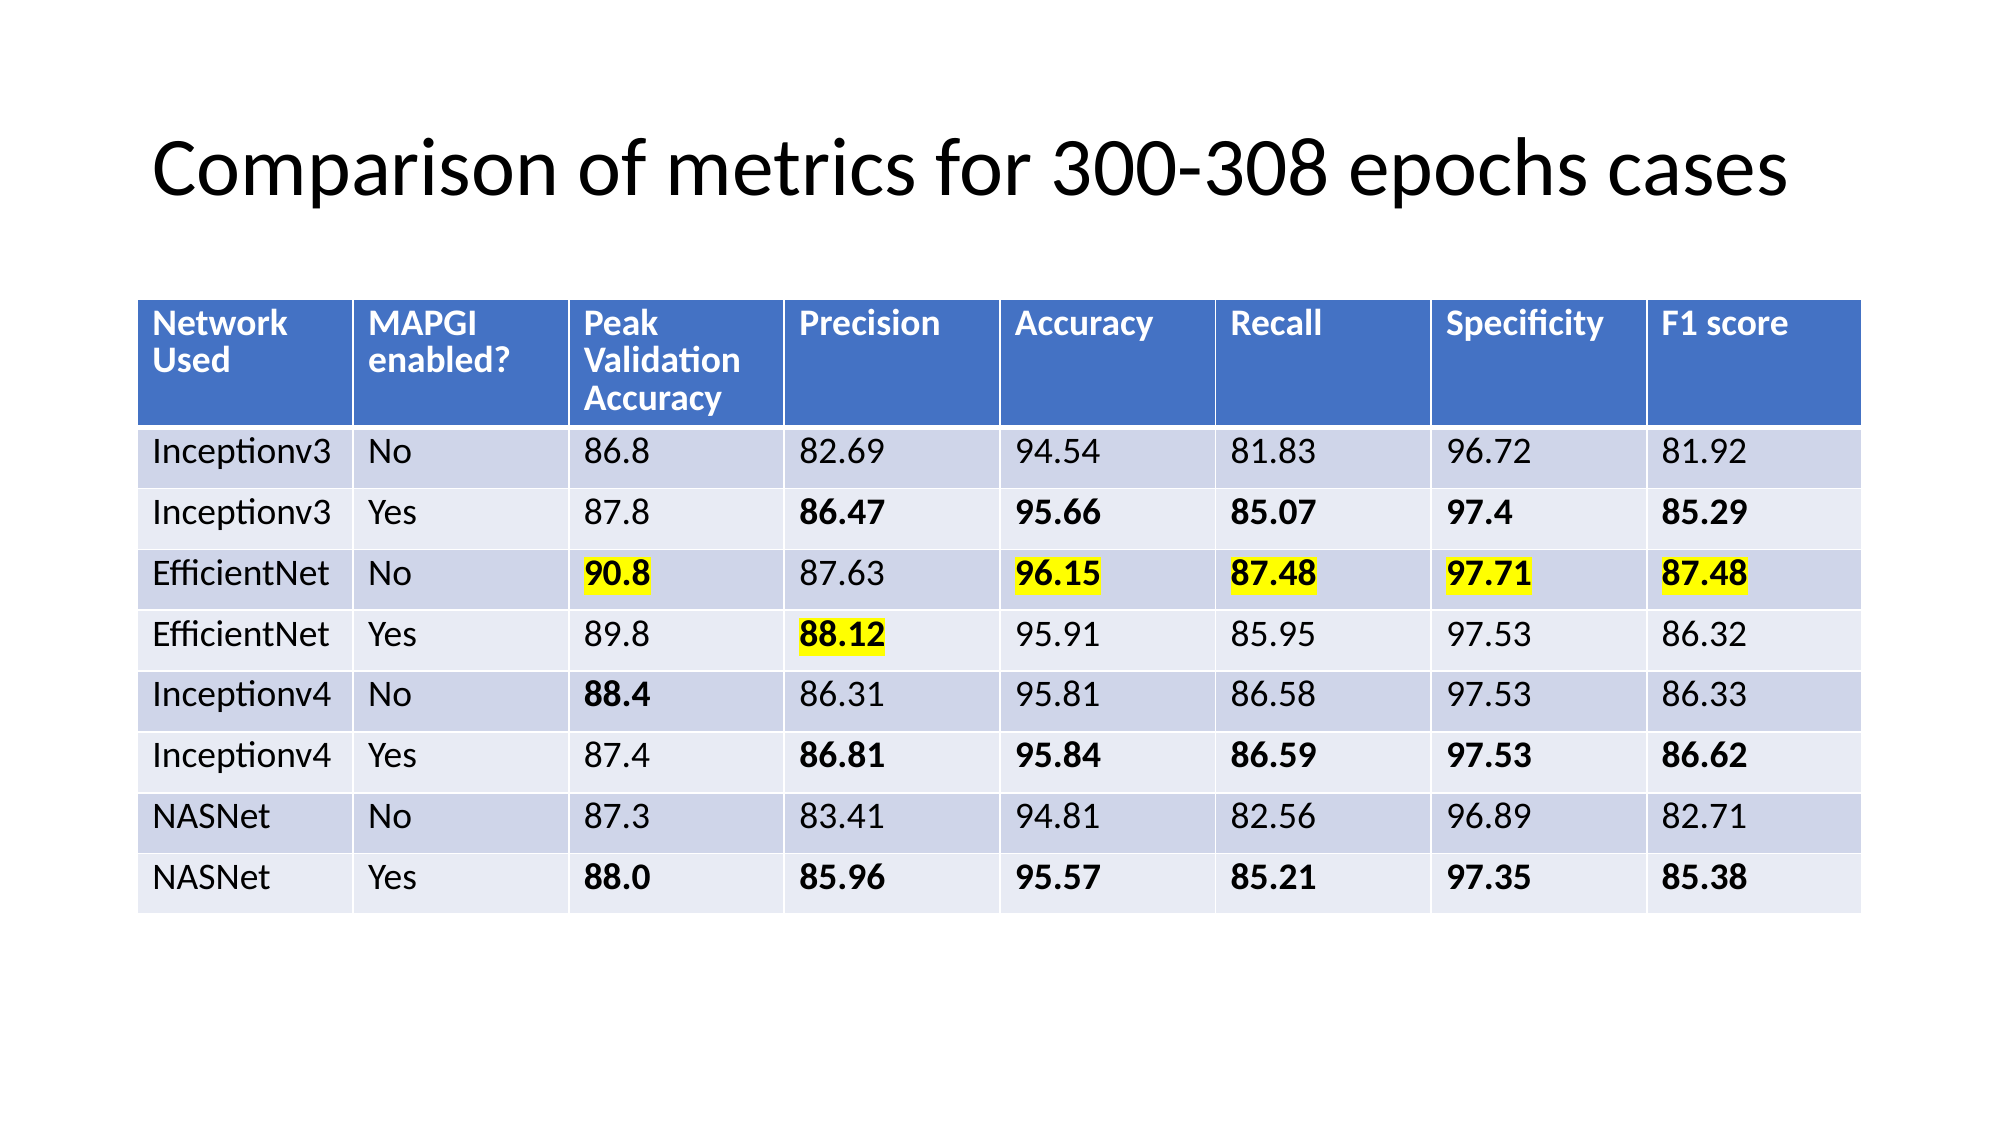

# Comparison of metrics for 300-308 epochs cases
| Network Used | MAPGI enabled? | Peak Validation Accuracy | Precision | Accuracy | Recall | Specificity | F1 score |
| --- | --- | --- | --- | --- | --- | --- | --- |
| Inceptionv3 | No | 86.8 | 82.69 | 94.54 | 81.83 | 96.72 | 81.92 |
| Inceptionv3 | Yes | 87.8 | 86.47 | 95.66 | 85.07 | 97.4 | 85.29 |
| EfficientNet | No | 90.8 | 87.63 | 96.15 | 87.48 | 97.71 | 87.48 |
| EfficientNet | Yes | 89.8 | 88.12 | 95.91 | 85.95 | 97.53 | 86.32 |
| Inceptionv4 | No | 88.4 | 86.31 | 95.81 | 86.58 | 97.53 | 86.33 |
| Inceptionv4 | Yes | 87.4 | 86.81 | 95.84 | 86.59 | 97.53 | 86.62 |
| NASNet | No | 87.3 | 83.41 | 94.81 | 82.56 | 96.89 | 82.71 |
| NASNet | Yes | 88.0 | 85.96 | 95.57 | 85.21 | 97.35 | 85.38 |